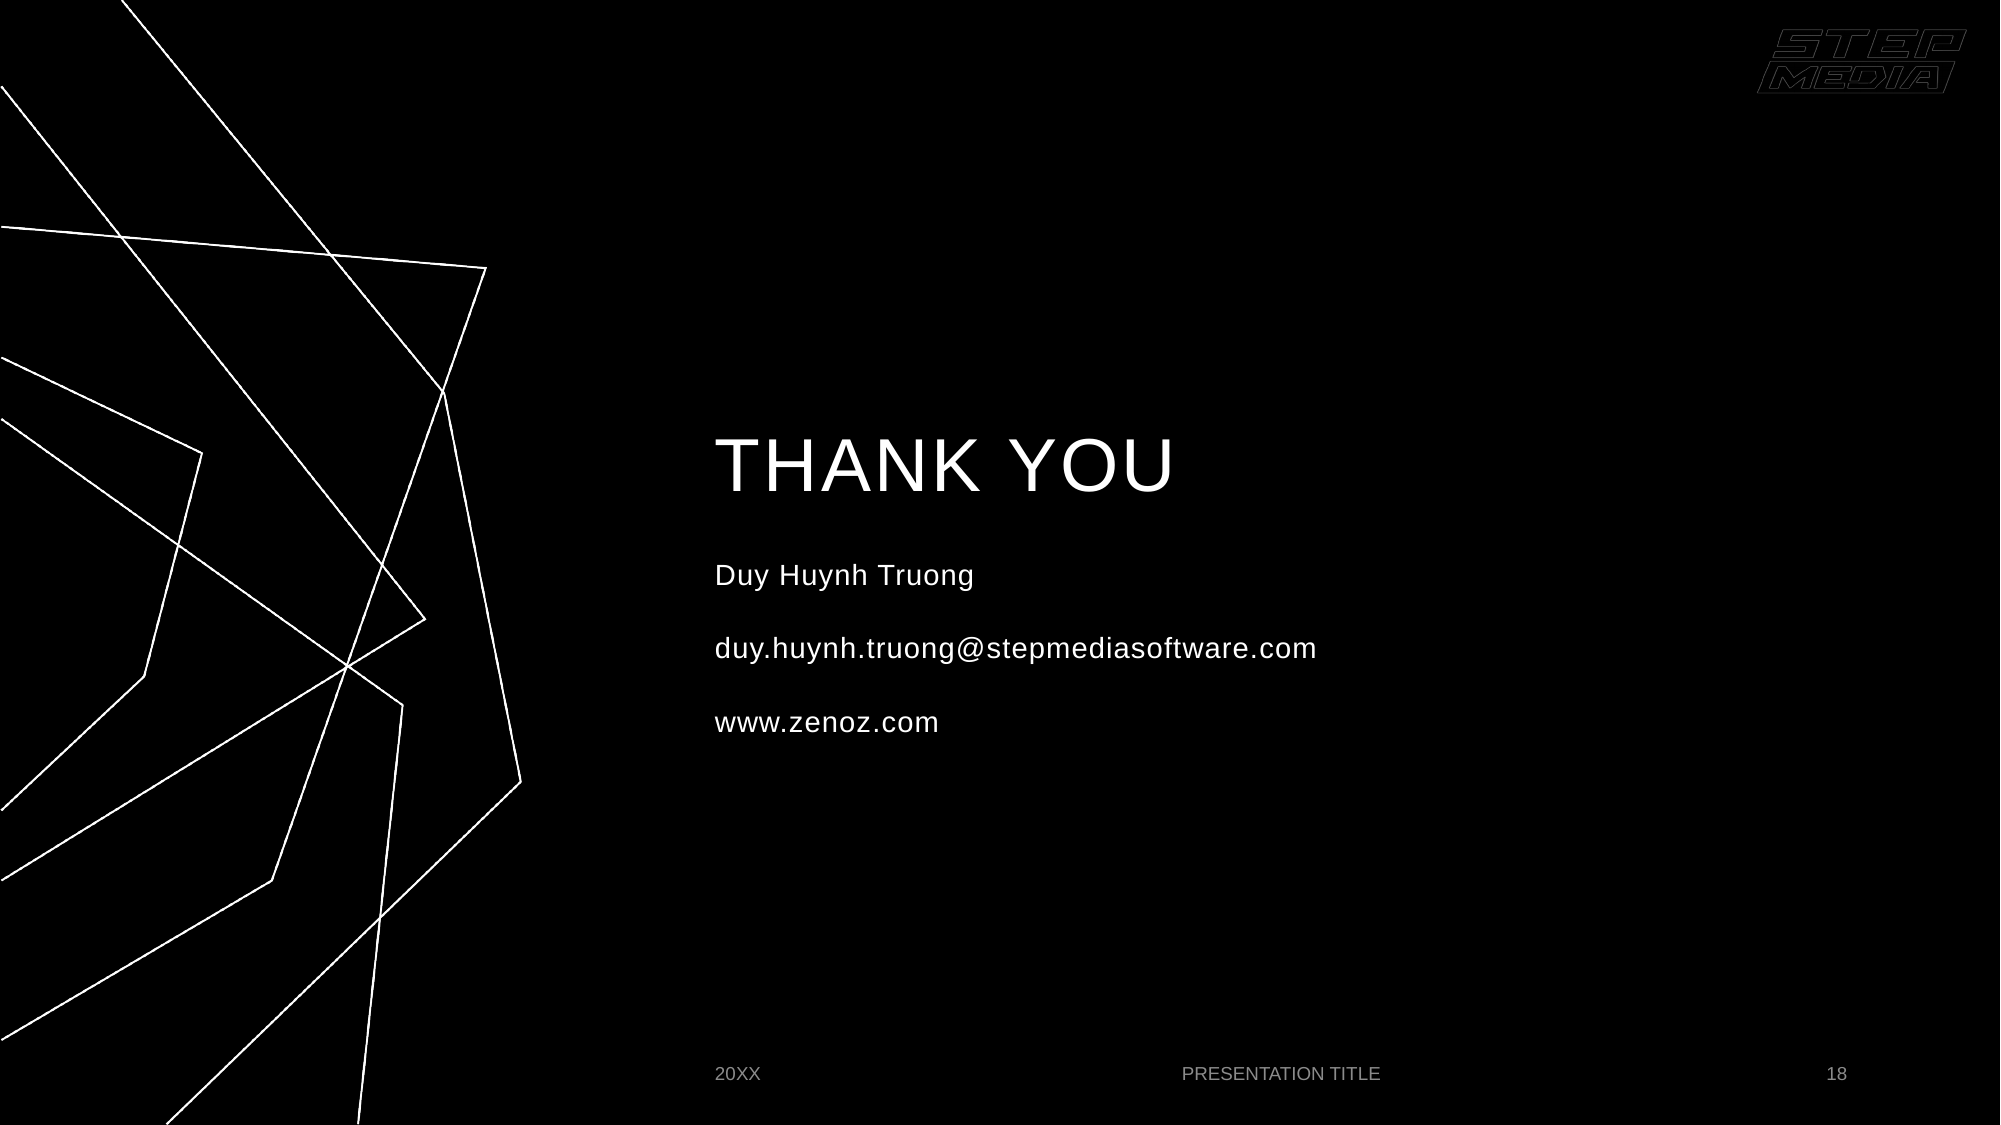

# THANK YOU
Duy Huynh Truong
duy.huynh.truong@stepmediasoftware.com
www.zenoz.com
20XX
PRESENTATION TITLE
18